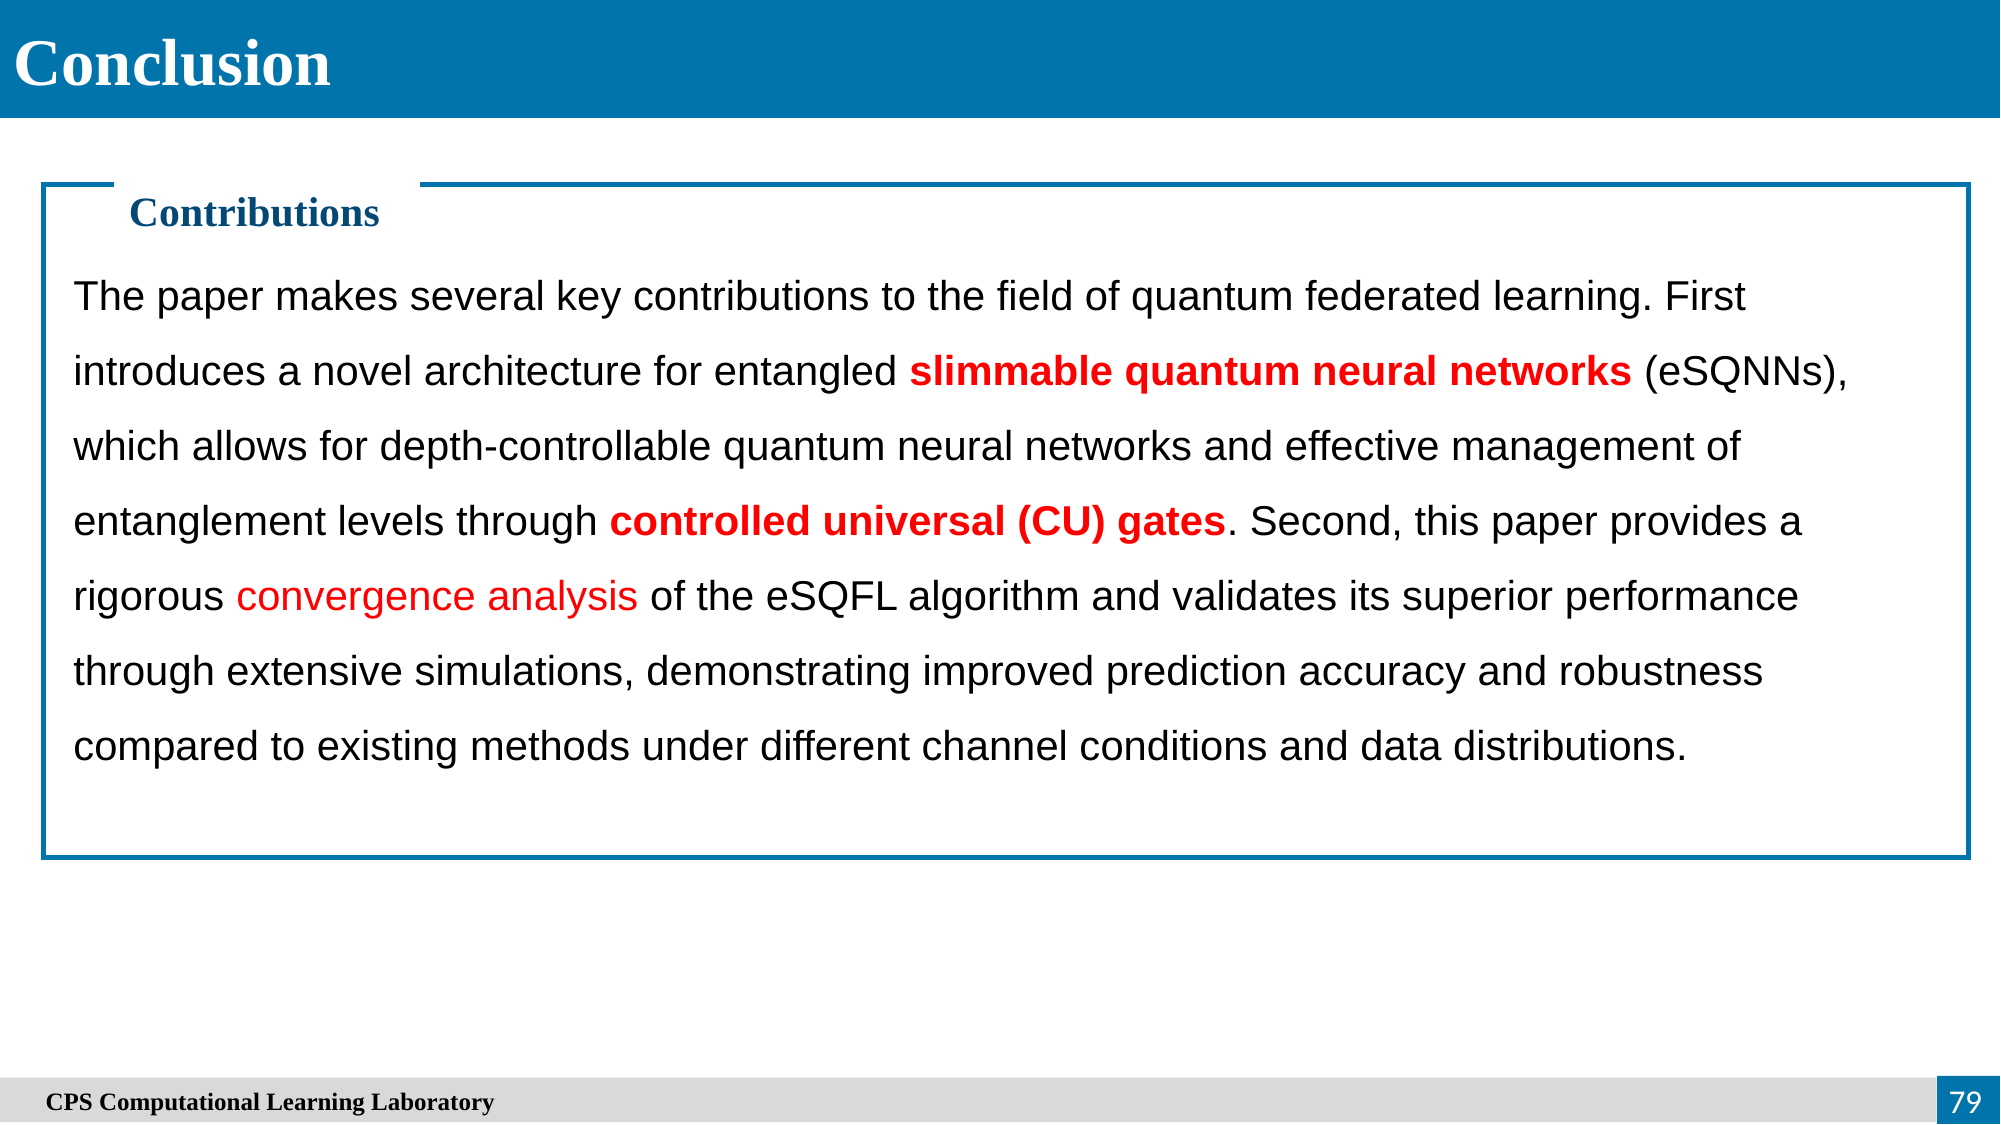

Conclusion
Contributions

The paper makes several key contributions to the field of quantum federated learning. First introduces a novel architecture for entangled slimmable quantum neural networks (eSQNNs), which allows for depth-controllable quantum neural networks and effective management of entanglement levels through controlled universal (CU) gates. Second, this paper provides a rigorous convergence analysis of the eSQFL algorithm and validates its superior performance through extensive simulations, demonstrating improved prediction accuracy and robustness compared to existing methods under different channel conditions and data distributions.
79
　CPS Computational Learning Laboratory